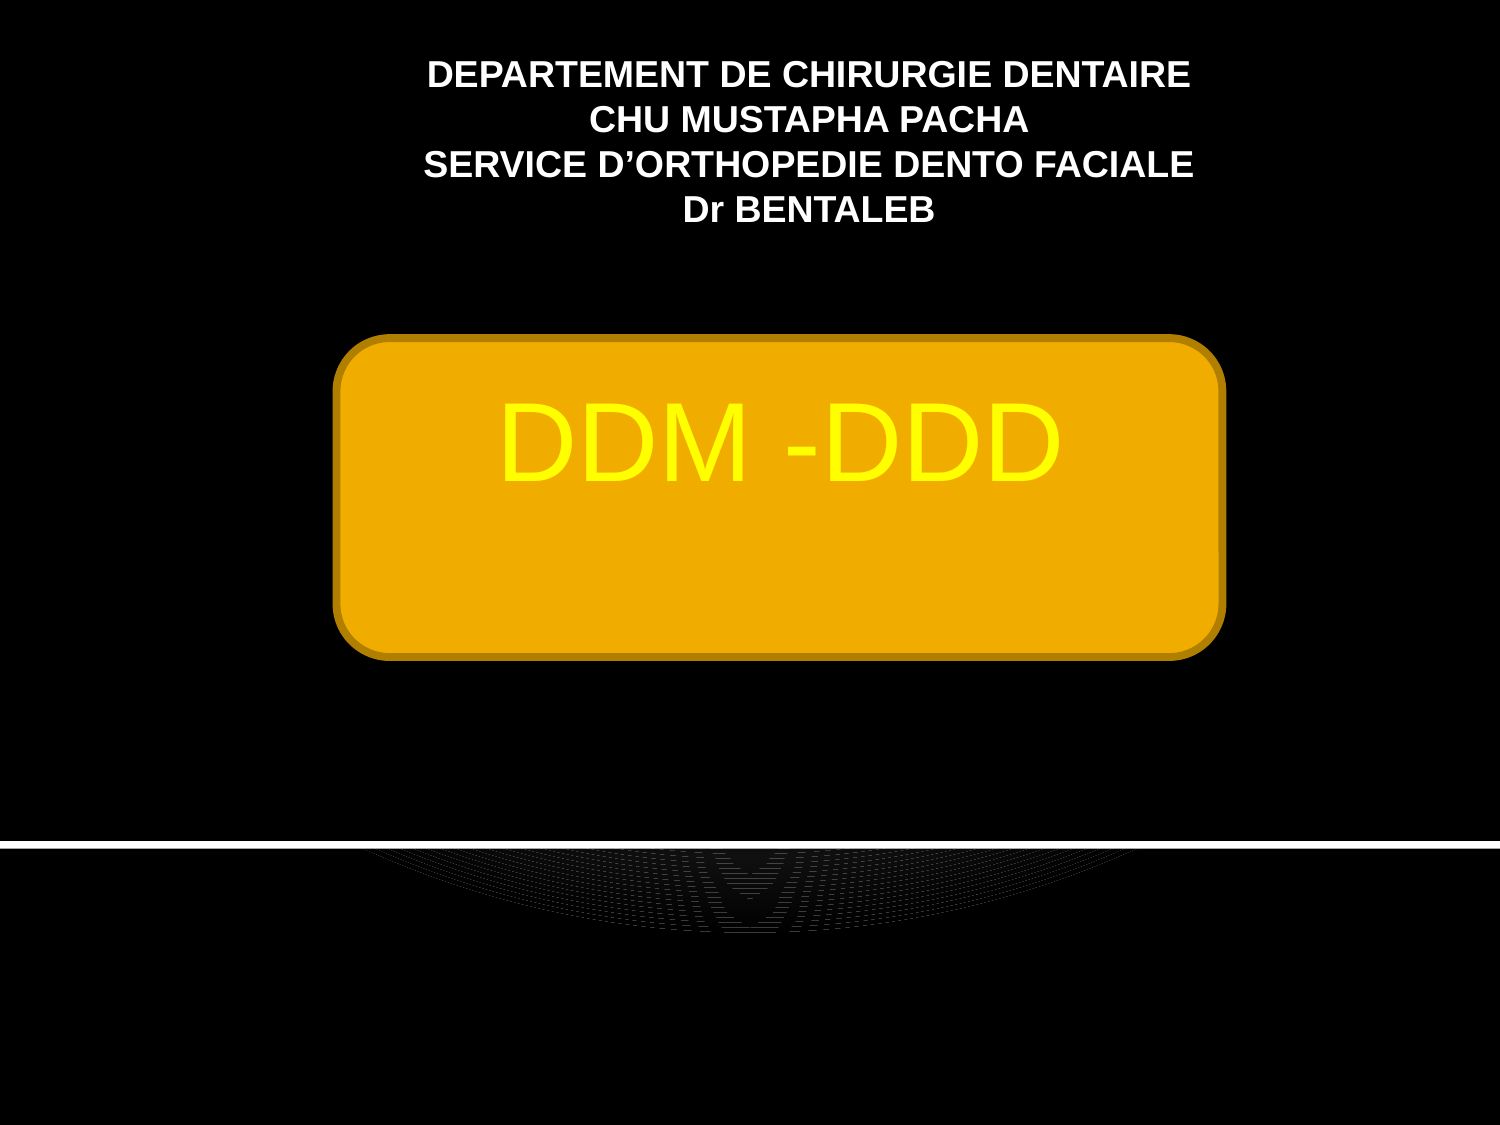

DEPARTEMENT DE CHIRURGIE DENTAIRE
CHU MUSTAPHA PACHA
SERVICE D’ORTHOPEDIE DENTO FACIALE
Dr BENTALEB

DDM -DDD